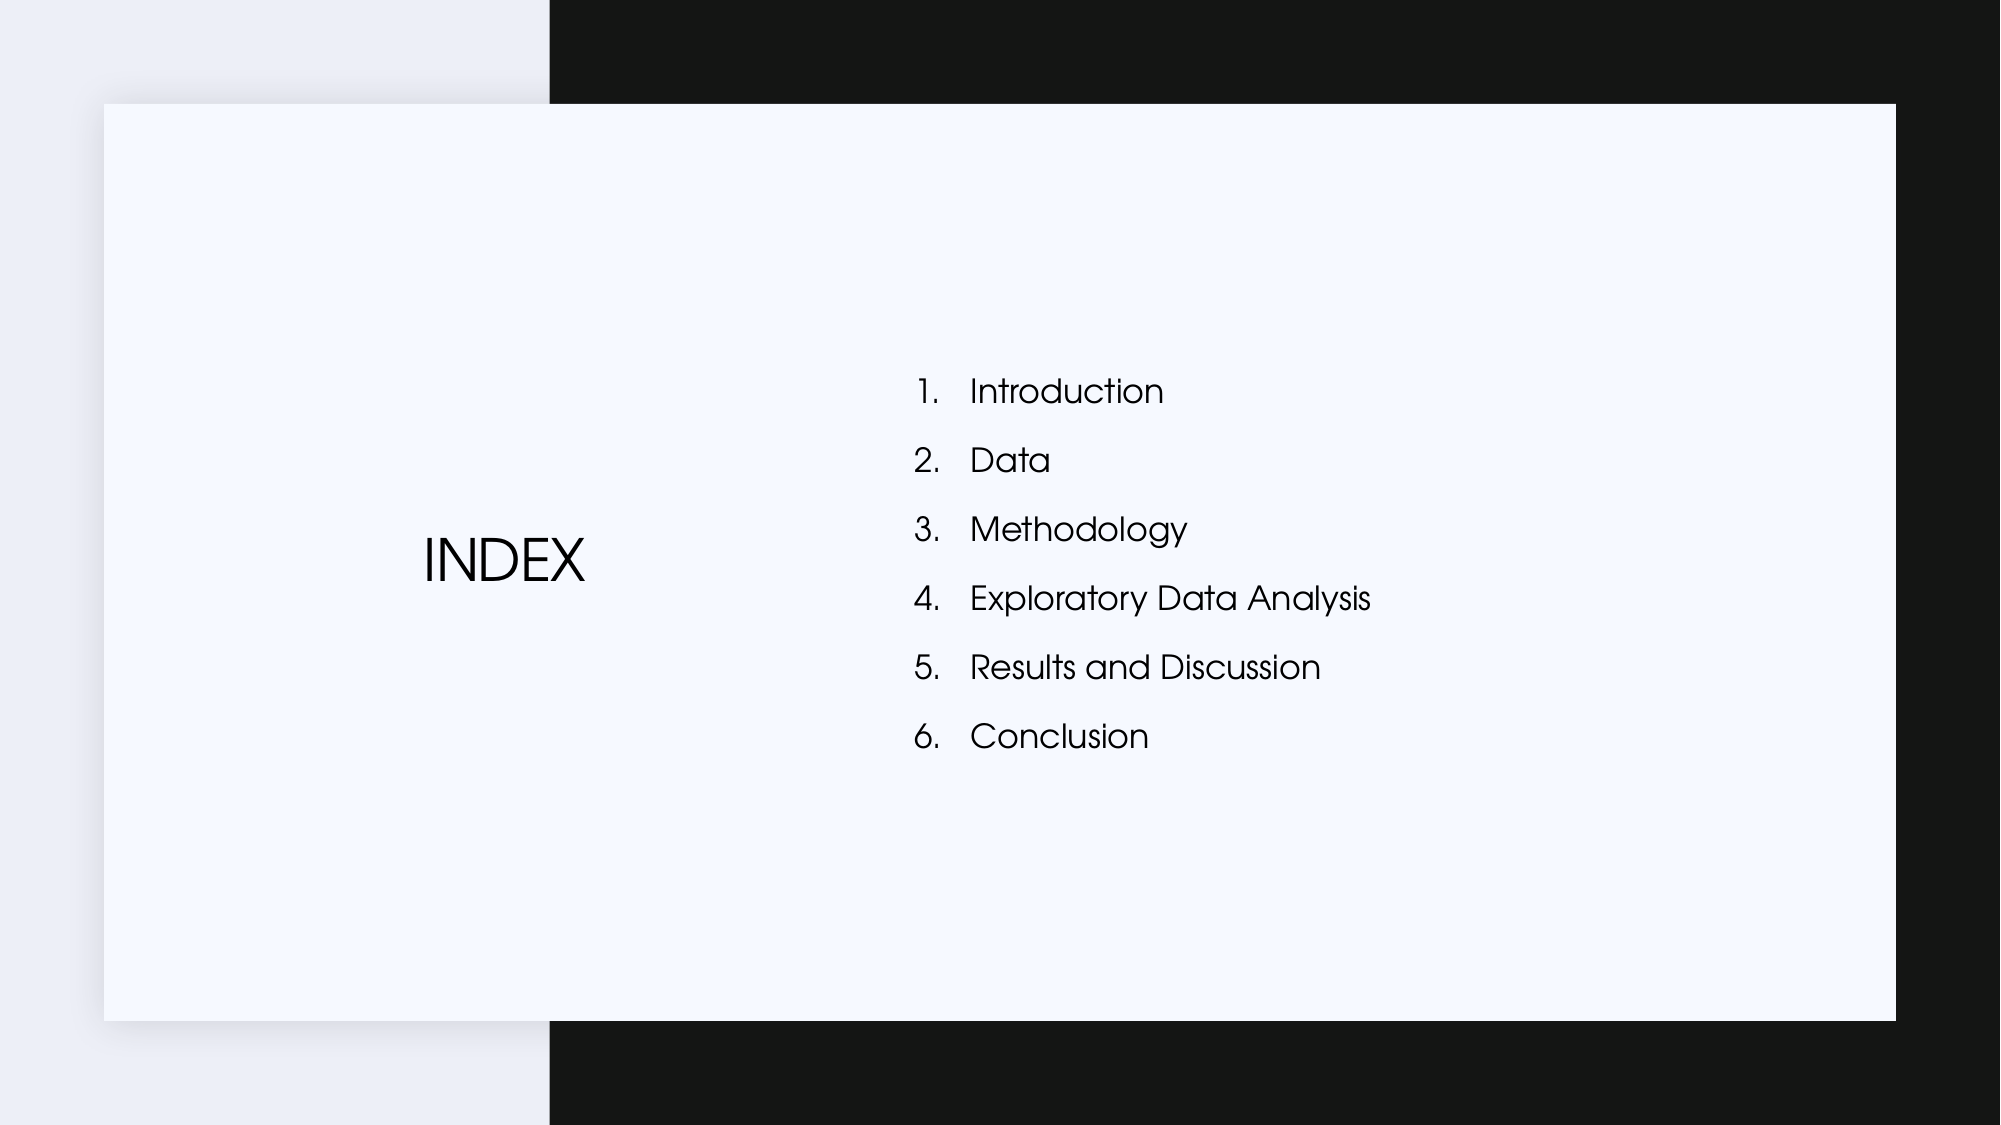

Introduction
Data
Methodology
Exploratory Data Analysis
Results and Discussion
Conclusion
# Index